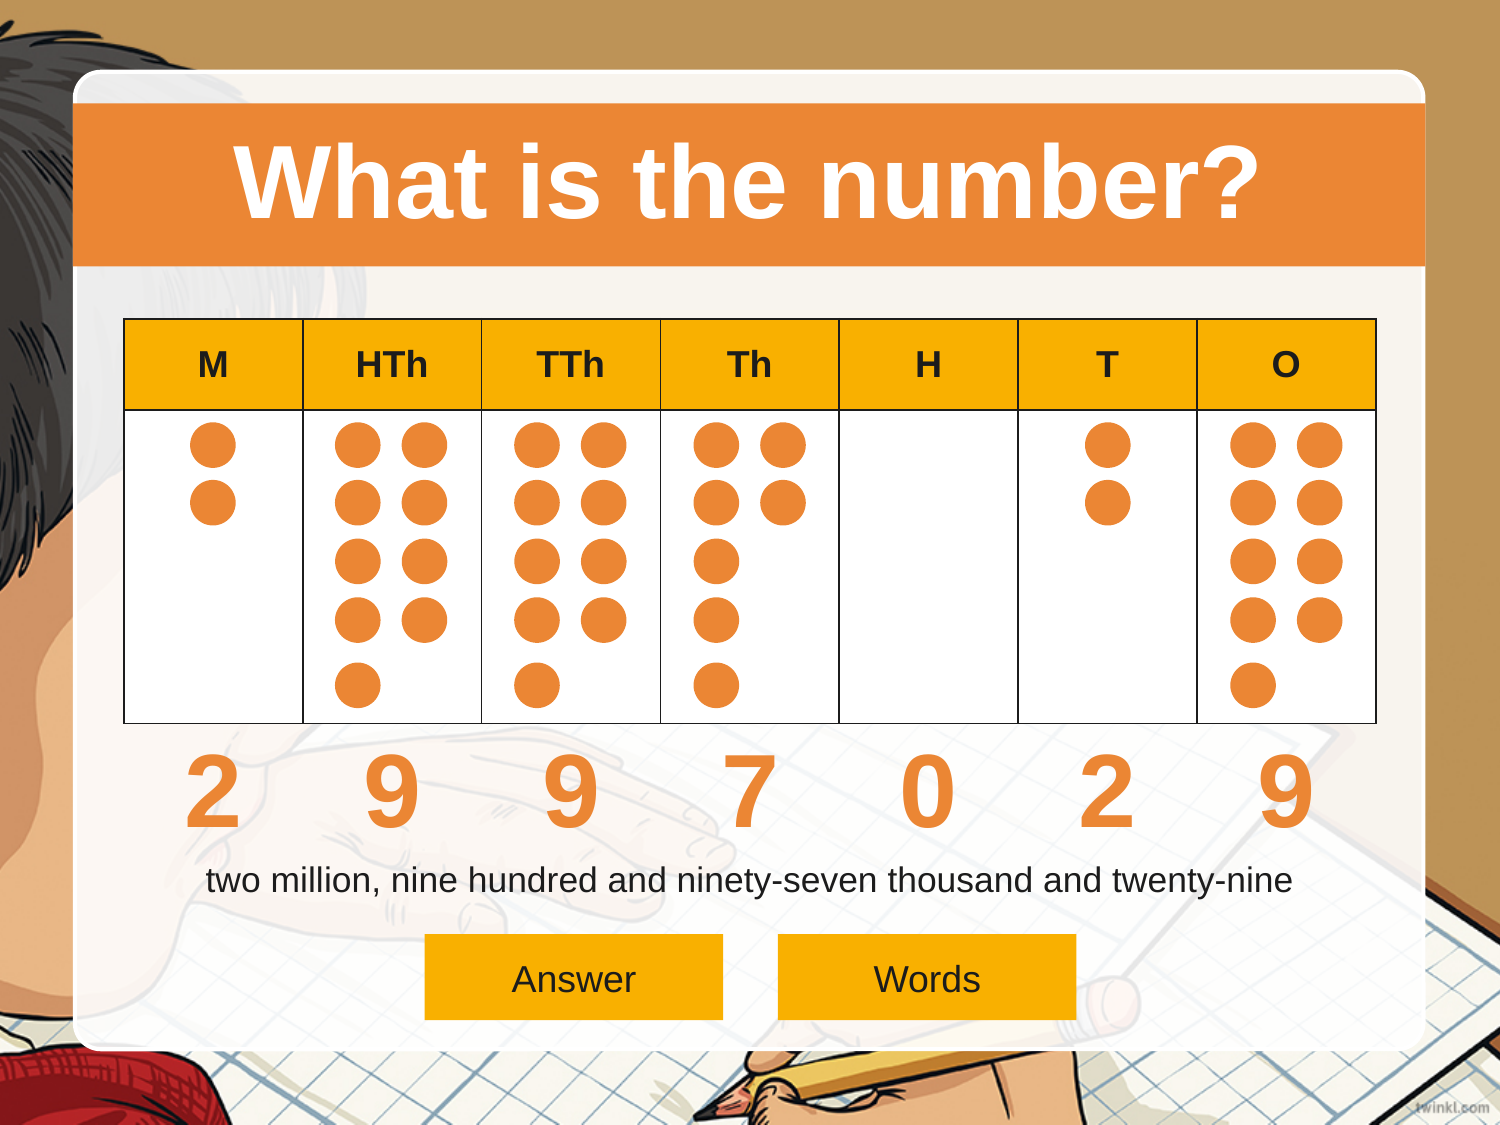

# What is the number?
| M | HTh | TTh | Th | H | T | O |
| --- | --- | --- | --- | --- | --- | --- |
|  |  |  |  |  |  |  |

2
9
9
7
0
2
9
two million, nine hundred and ninety-seven thousand and twenty-nine
Answer
Words